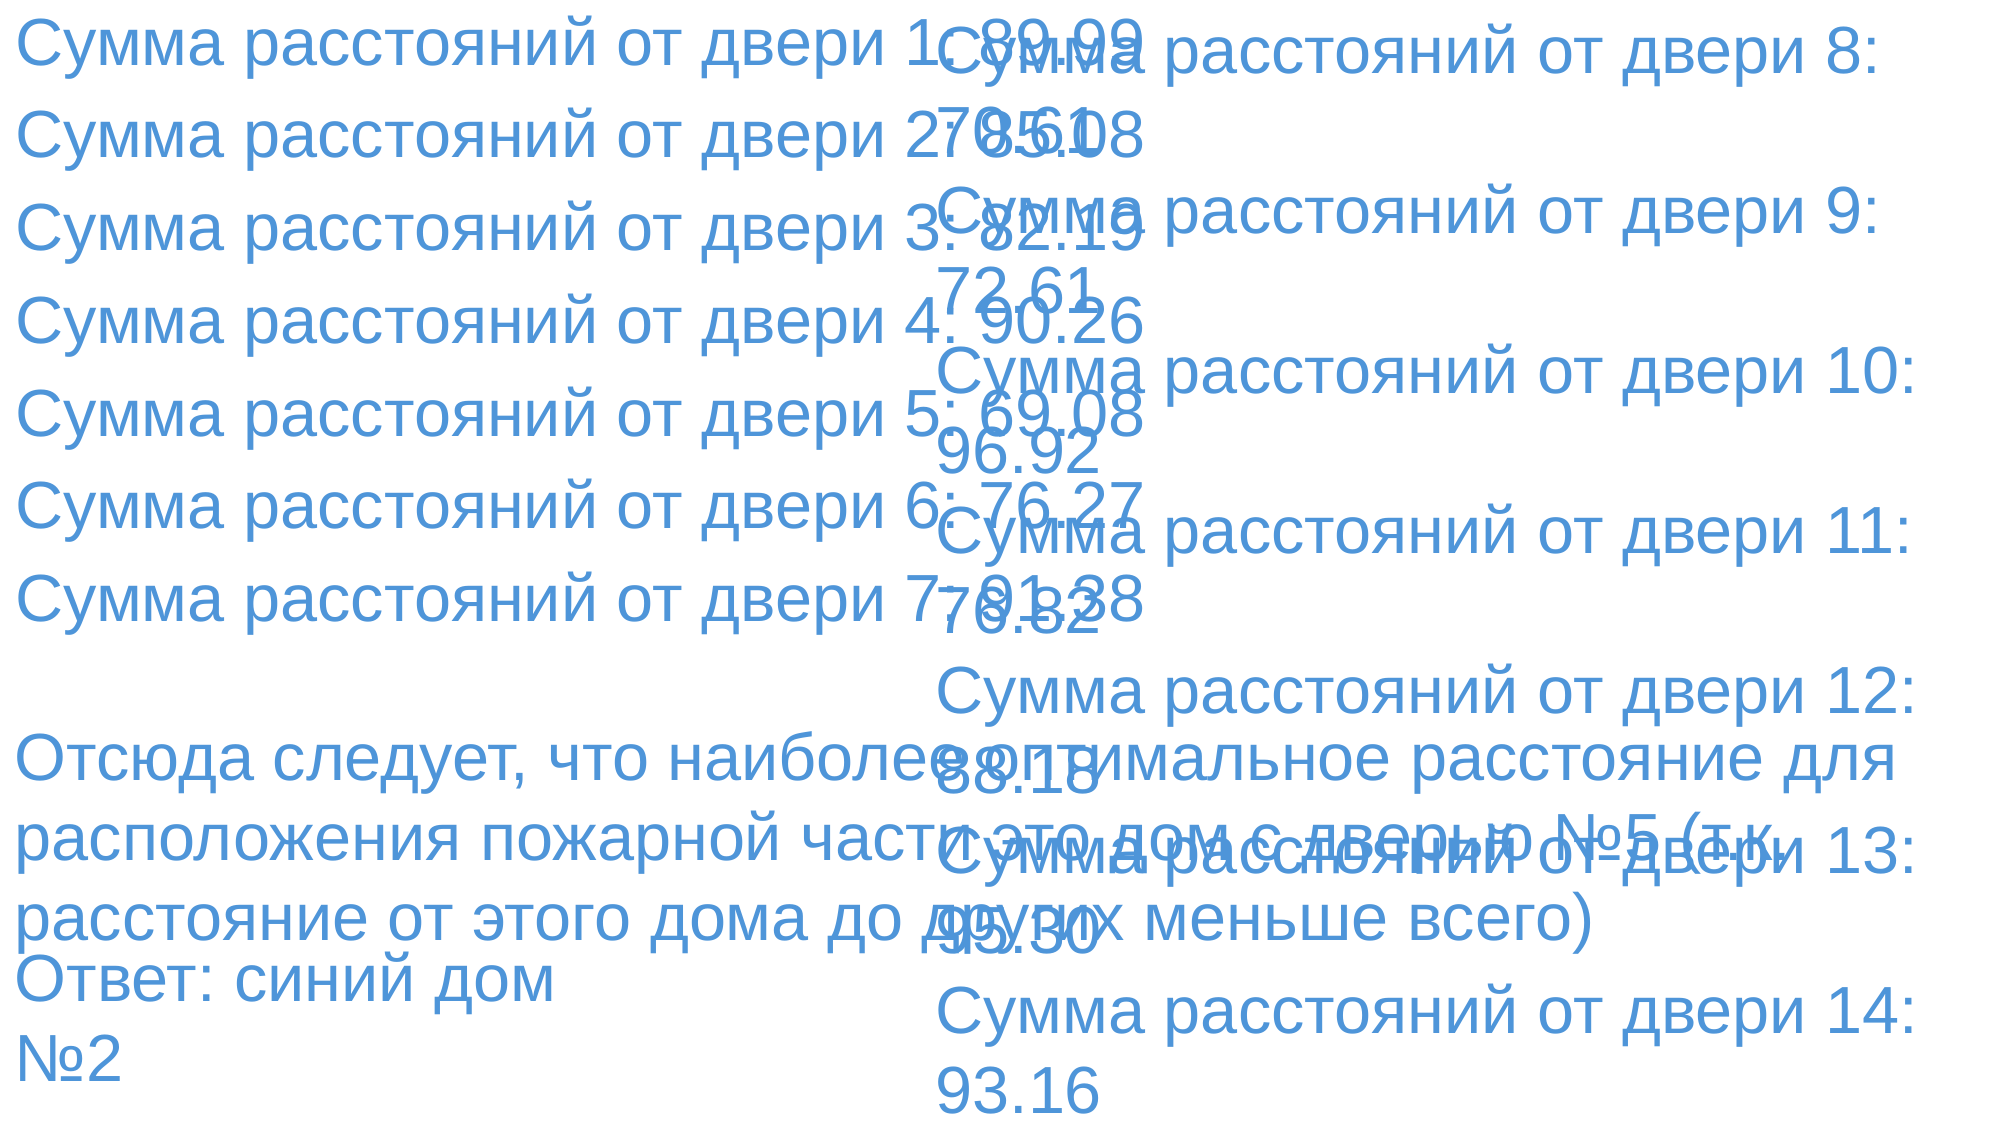

Сумма расстояний от двери 1: 89.99
Сумма расстояний от двери 2: 85.08
Сумма расстояний от двери 3: 82.19
Сумма расстояний от двери 4: 90.26
Сумма расстояний от двери 5: 69.08
Сумма расстояний от двери 6: 76.27
Сумма расстояний от двери 7: 91.38
Сумма расстояний от двери 8: 70.61
Сумма расстояний от двери 9: 72.61
Сумма расстояний от двери 10: 96.92
Сумма расстояний от двери 11: 76.82
Сумма расстояний от двери 12: 88.18
Сумма расстояний от двери 13: 95.30
Сумма расстояний от двери 14: 93.16
Отсюда следует, что наиболее оптимальное расстояние для расположения пожарной части это дом с дверью №5 (т.к. расстояние от этого дома до других меньше всего)
Ответ: синий дом №2